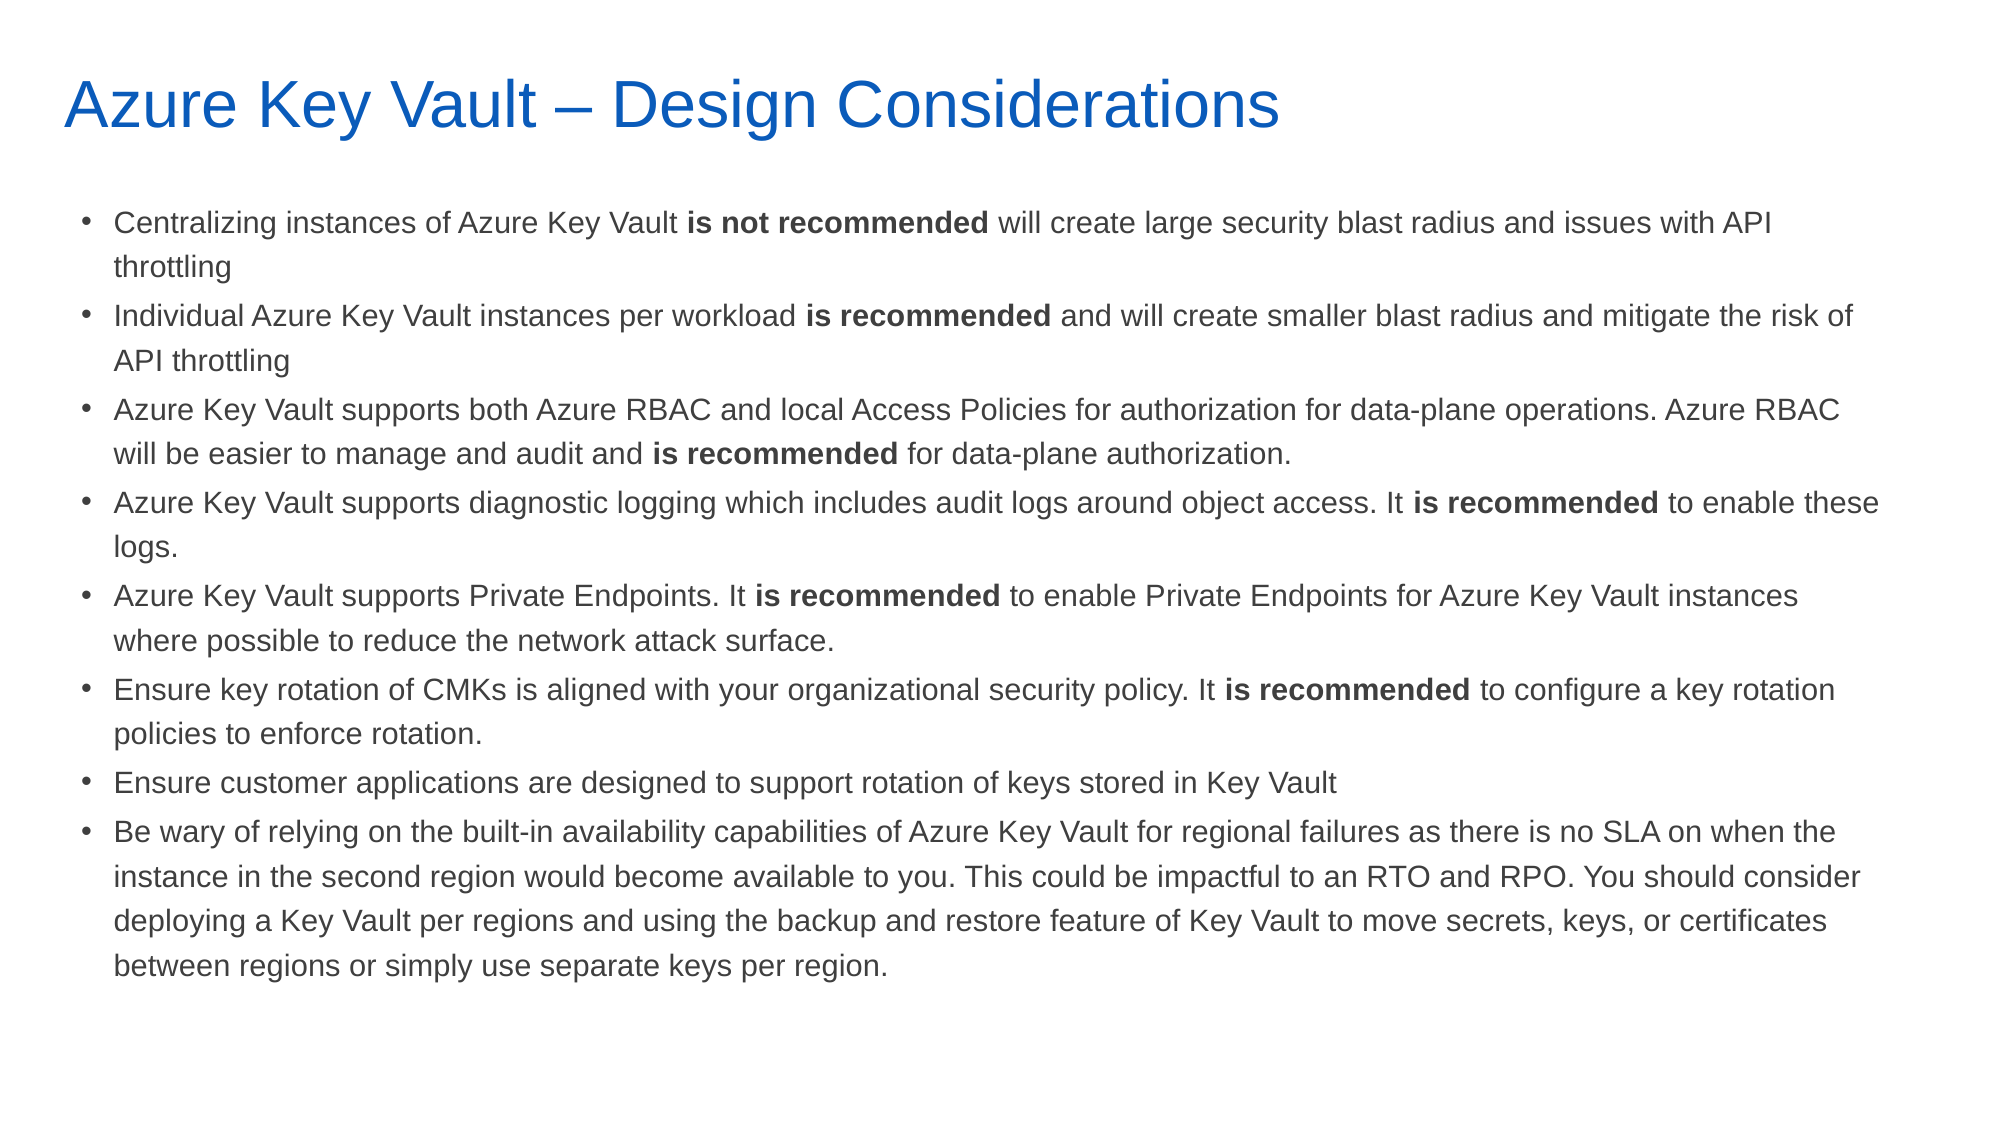

# Azure Key Vault – Design Considerations
Centralizing instances of Azure Key Vault is not recommended will create large security blast radius and issues with API throttling
Individual Azure Key Vault instances per workload is recommended and will create smaller blast radius and mitigate the risk of API throttling
Azure Key Vault supports both Azure RBAC and local Access Policies for authorization for data-plane operations. Azure RBAC will be easier to manage and audit and is recommended for data-plane authorization.
Azure Key Vault supports diagnostic logging which includes audit logs around object access. It is recommended to enable these logs.
Azure Key Vault supports Private Endpoints. It is recommended to enable Private Endpoints for Azure Key Vault instances where possible to reduce the network attack surface.
Ensure key rotation of CMKs is aligned with your organizational security policy. It is recommended to configure a key rotation policies to enforce rotation.
Ensure customer applications are designed to support rotation of keys stored in Key Vault
Be wary of relying on the built-in availability capabilities of Azure Key Vault for regional failures as there is no SLA on when the instance in the second region would become available to you. This could be impactful to an RTO and RPO. You should consider deploying a Key Vault per regions and using the backup and restore feature of Key Vault to move secrets, keys, or certificates between regions or simply use separate keys per region.